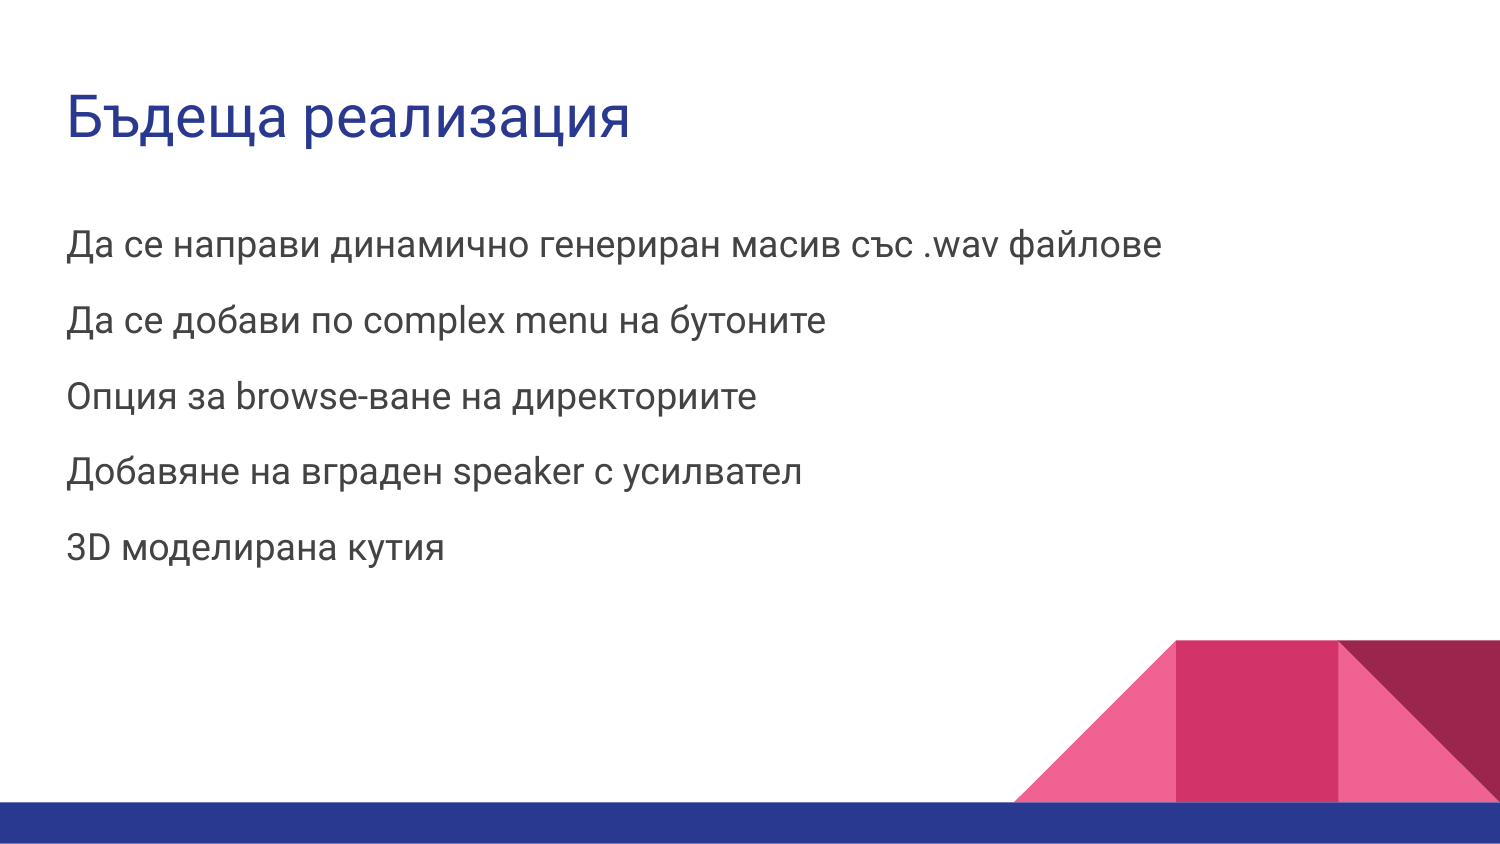

# Бъдеща реализация
Да се направи динамично генериран масив със .wav файлове
Да се добави по complex menu на бутоните
Опция за browse-ване на директориите
Добавяне на вграден speaker с усилвател
3D моделирана кутия